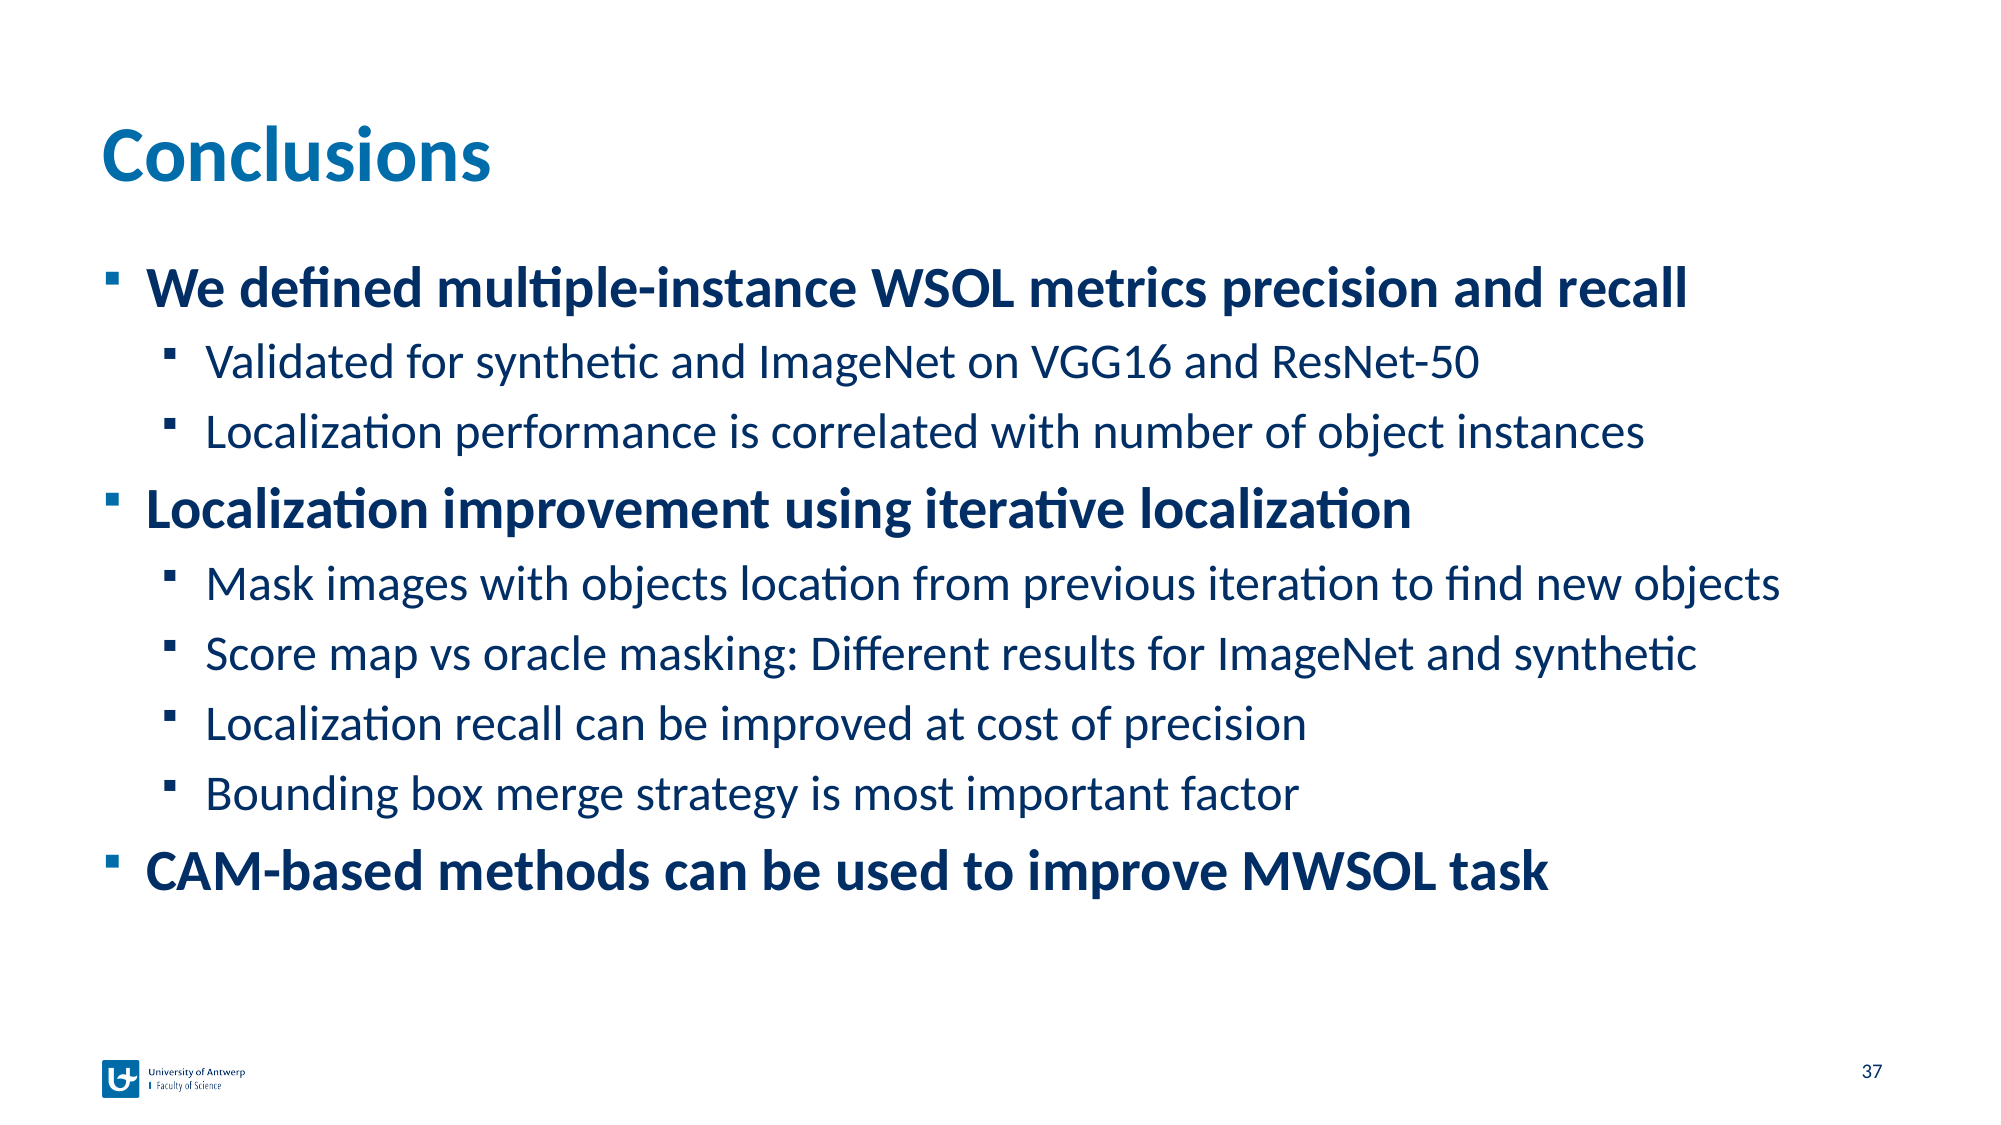

# Conclusions
We defined multiple-instance WSOL metrics precision and recall
Validated for synthetic and ImageNet on VGG16 and ResNet-50
Localization performance is correlated with number of object instances
Localization improvement using iterative localization
Mask images with objects location from previous iteration to find new objects
Score map vs oracle masking: Different results for ImageNet and synthetic
Localization recall can be improved at cost of precision
Bounding box merge strategy is most important factor
CAM-based methods can be used to improve MWSOL task
37